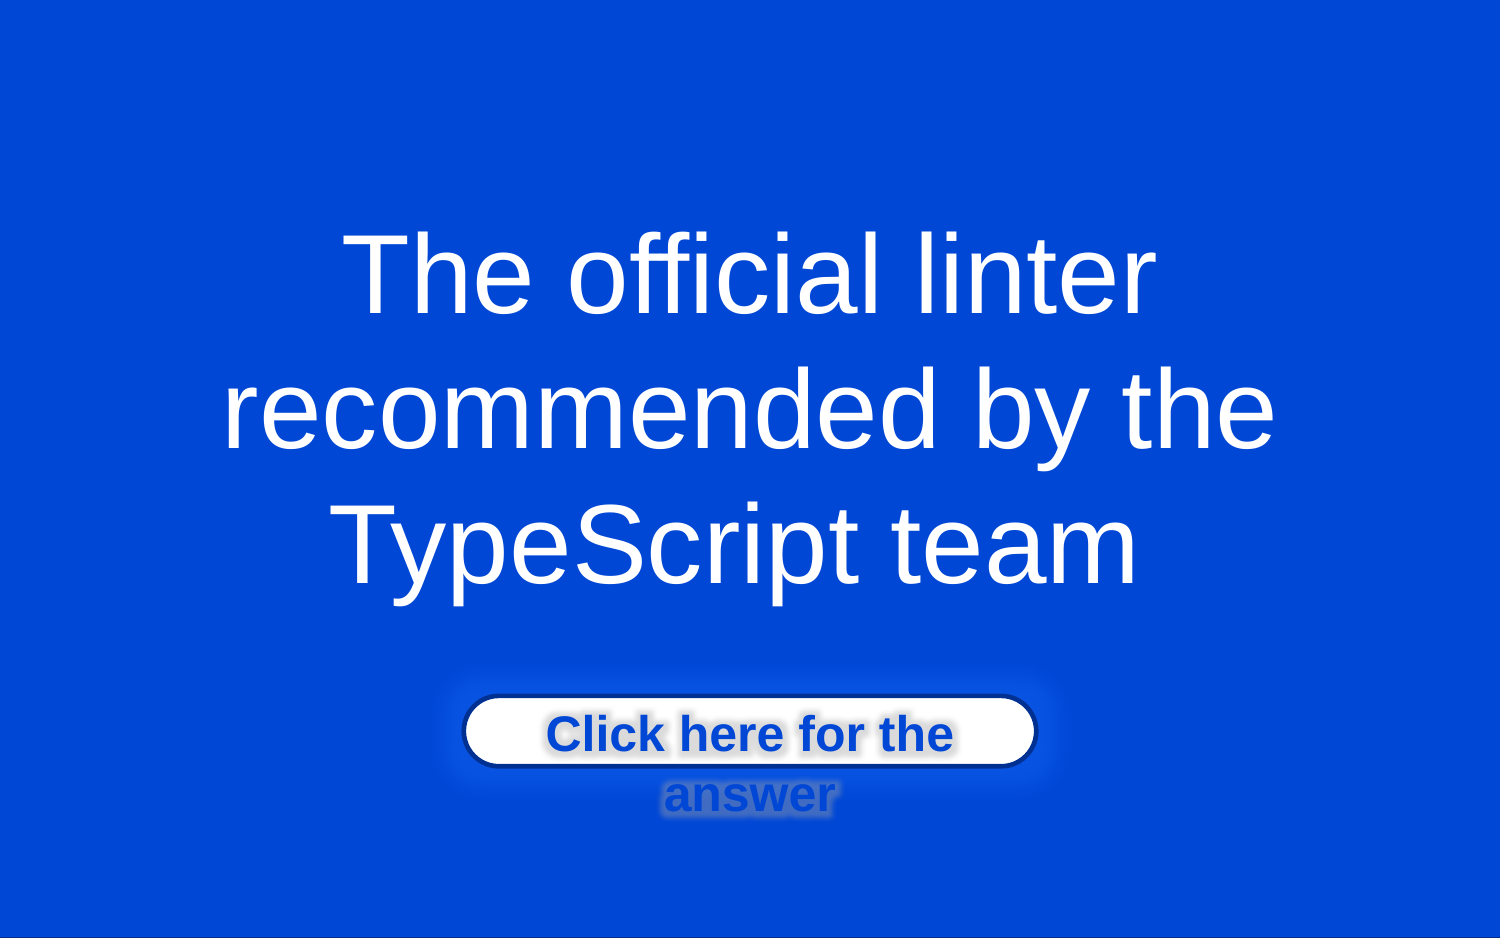

The official linter recommended by the TypeScript team
Click here for the answer